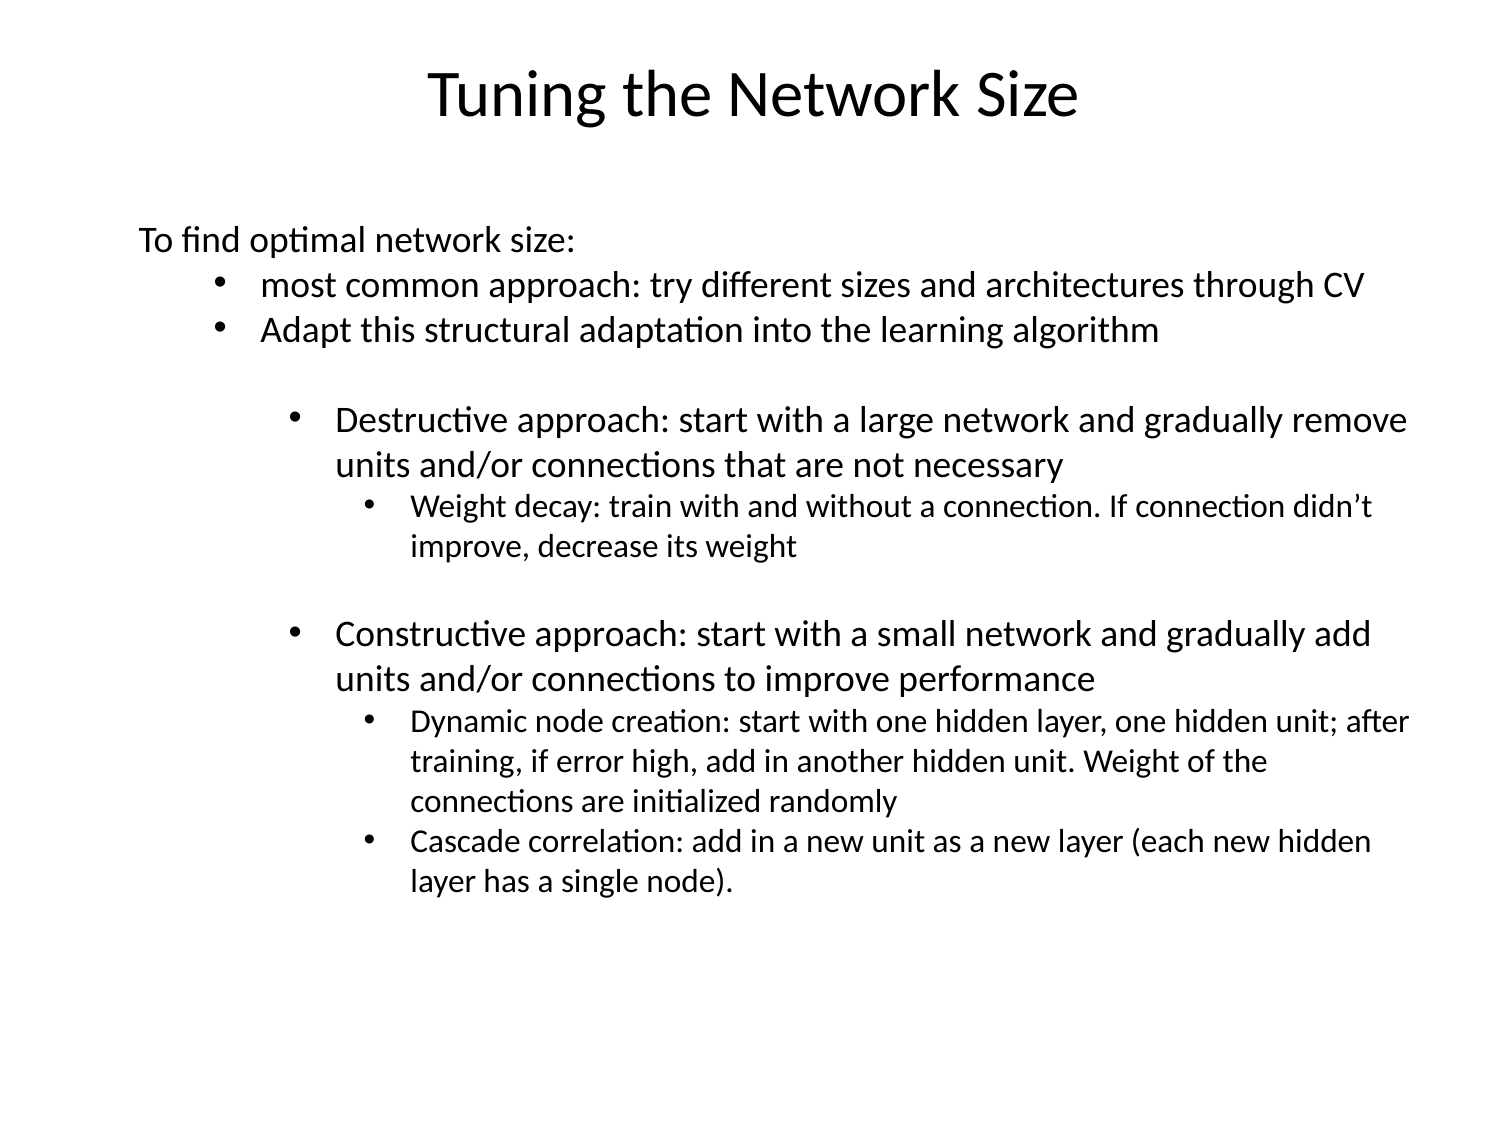

Tuning the Network Size
To find optimal network size:
most common approach: try different sizes and architectures through CV
Adapt this structural adaptation into the learning algorithm

Destructive approach: start with a large network and gradually remove units and/or connections that are not necessary
Weight decay: train with and without a connection. If connection didn’t improve, decrease its weight

Constructive approach: start with a small network and gradually add units and/or connections to improve performance
Dynamic node creation: start with one hidden layer, one hidden unit; after training, if error high, add in another hidden unit. Weight of the connections are initialized randomly
Cascade correlation: add in a new unit as a new layer (each new hidden layer has a single node).